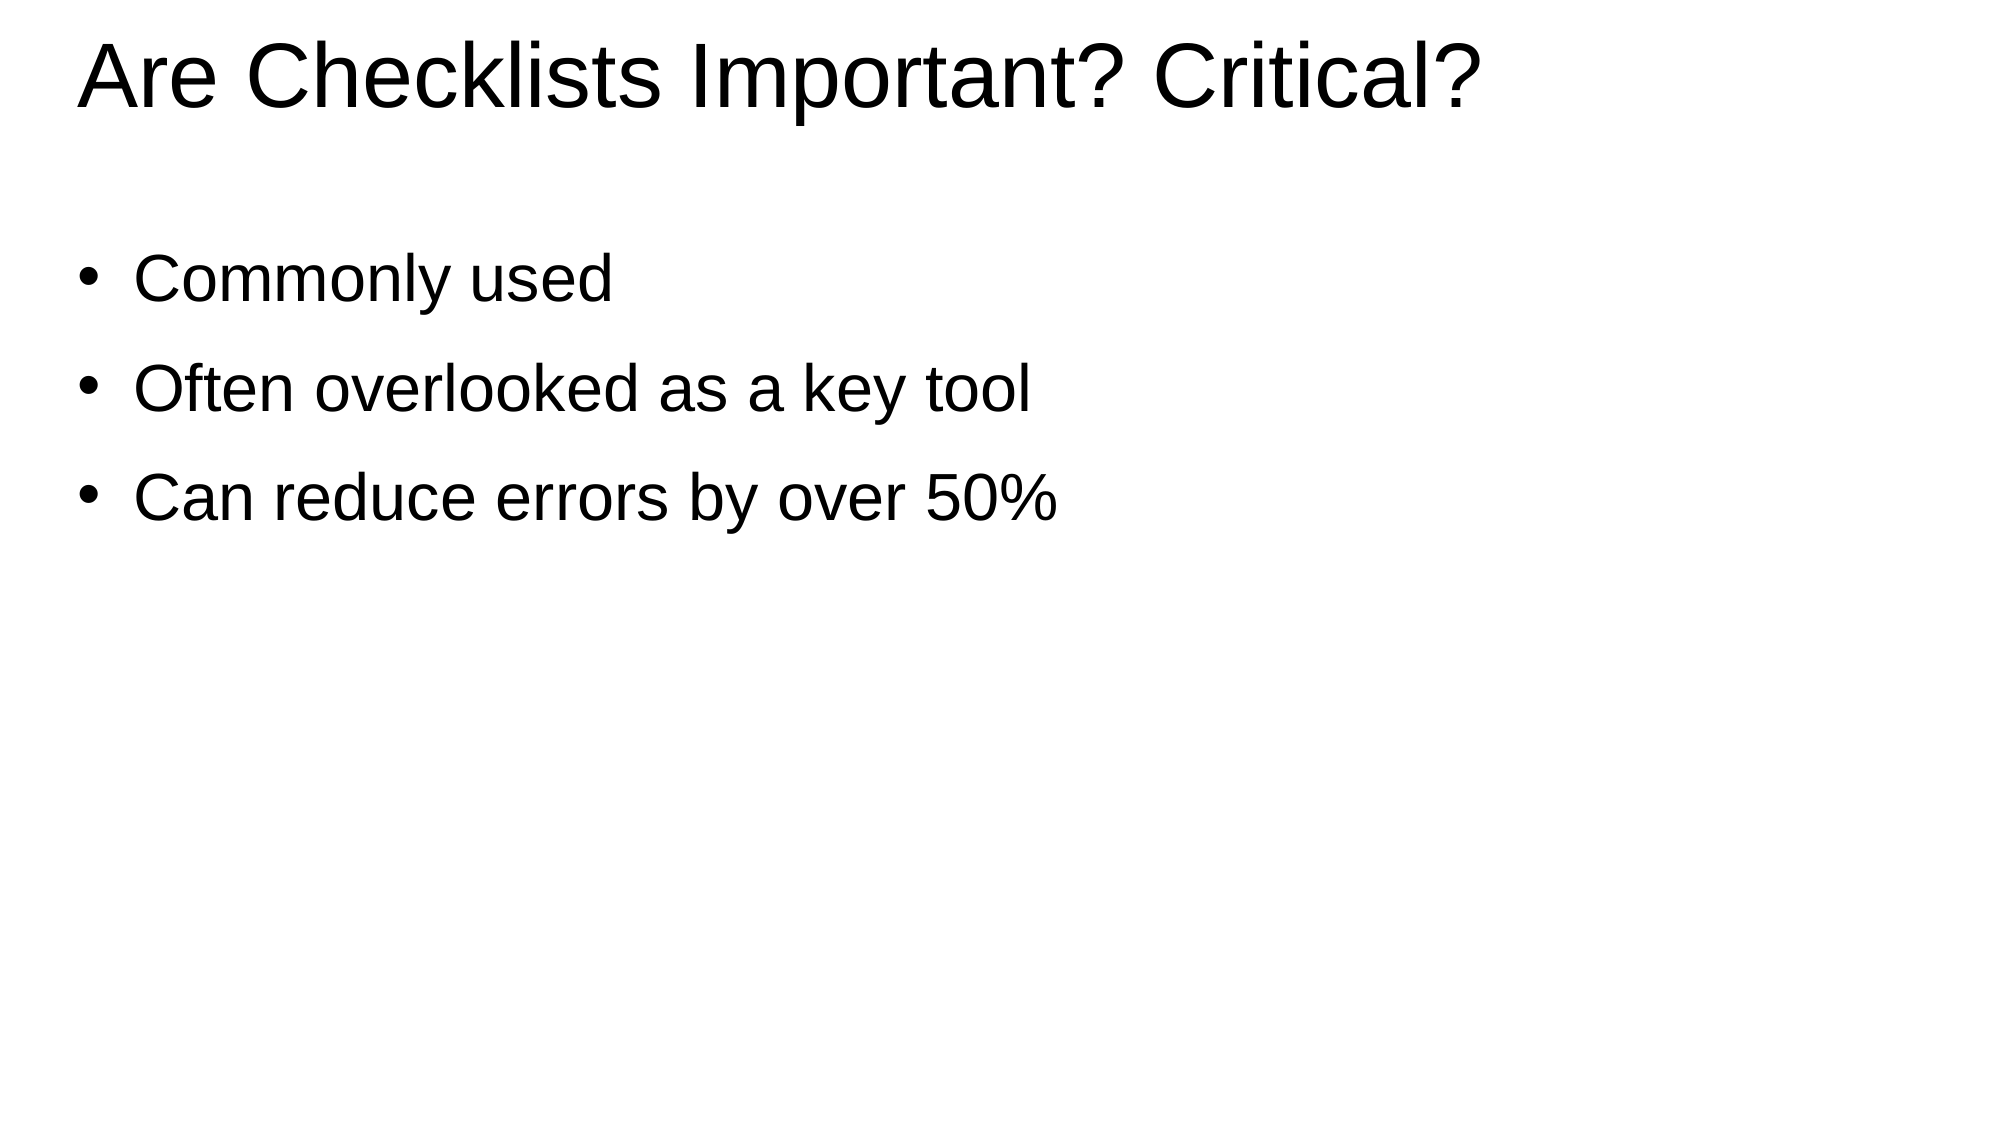

# Are Checklists Important? Critical?
Commonly used
Often overlooked as a key tool
Can reduce errors by over 50%